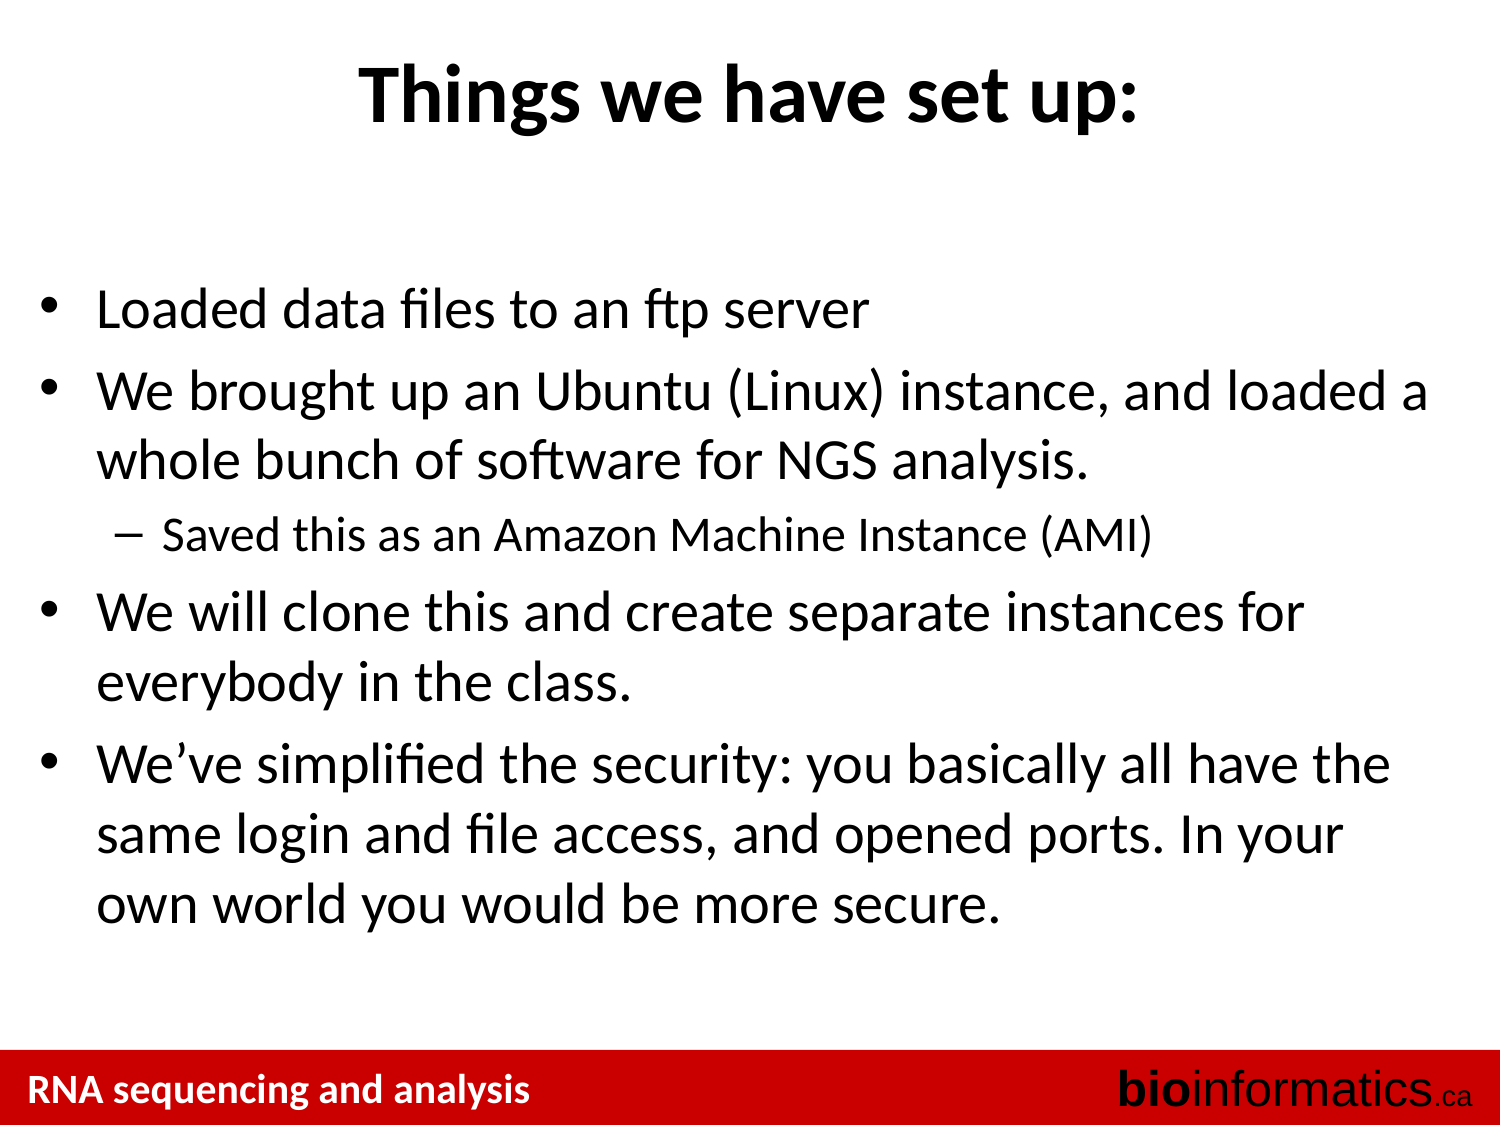

# Things we have set up:
Loaded data files to an ftp server
We brought up an Ubuntu (Linux) instance, and loaded a whole bunch of software for NGS analysis.
Saved this as an Amazon Machine Instance (AMI)
We will clone this and create separate instances for everybody in the class.
We’ve simplified the security: you basically all have the same login and file access, and opened ports. In your own world you would be more secure.